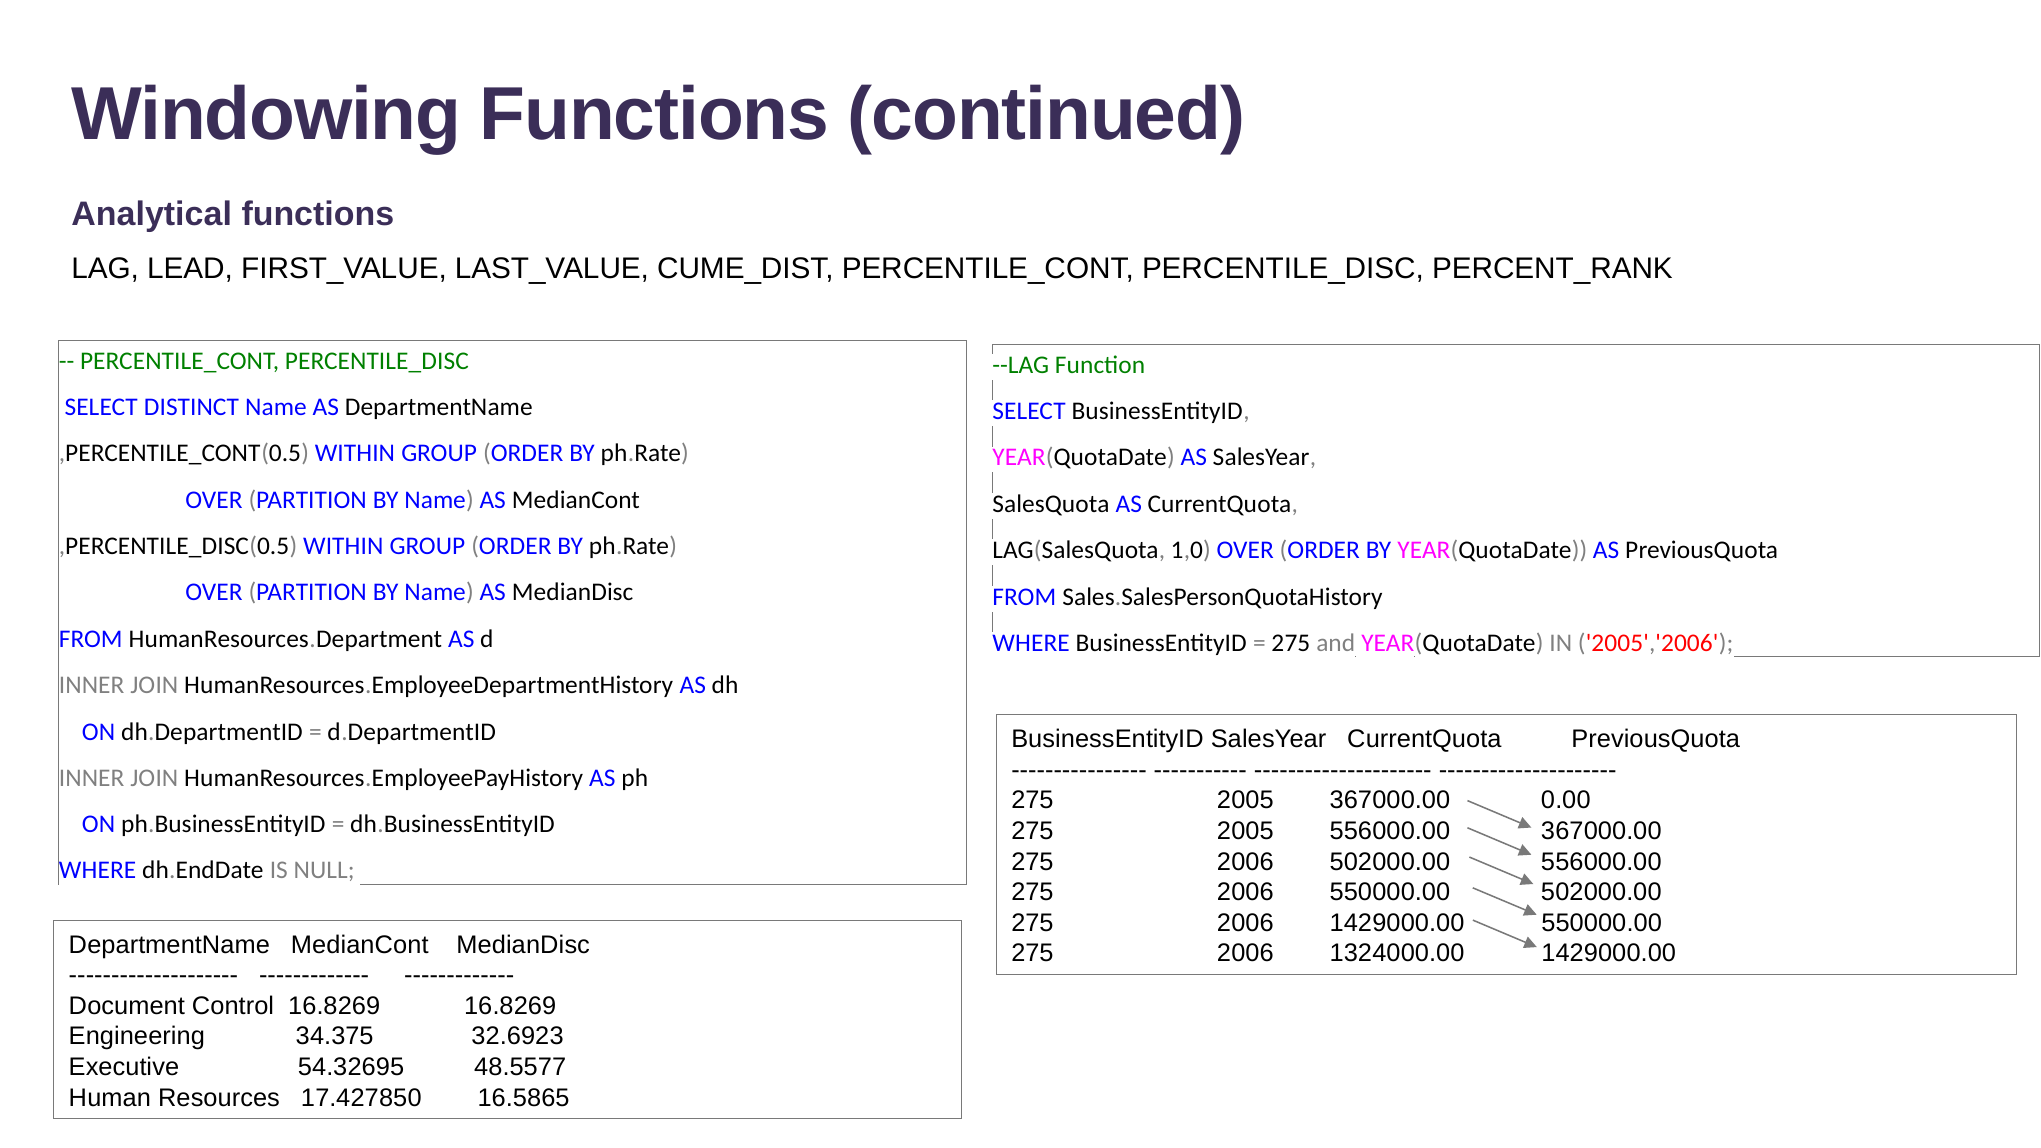

# Windowing Functions (continued)
Analytical functions
LAG, LEAD, FIRST_VALUE, LAST_VALUE, CUME_DIST, PERCENTILE_CONT, PERCENTILE_DISC, PERCENT_RANK

-- PERCENTILE_CONT, PERCENTILE_DISC
 SELECT DISTINCT Name AS DepartmentName
,PERCENTILE_CONT(0.5) WITHIN GROUP (ORDER BY ph.Rate)
                      OVER (PARTITION BY Name) AS MedianCont
,PERCENTILE_DISC(0.5) WITHIN GROUP (ORDER BY ph.Rate)
                      OVER (PARTITION BY Name) AS MedianDisc
FROM HumanResources.Department AS d
INNER JOIN HumanResources.EmployeeDepartmentHistory AS dh
    ON dh.DepartmentID = d.DepartmentID
INNER JOIN HumanResources.EmployeePayHistory AS ph
    ON ph.BusinessEntityID = dh.BusinessEntityID
WHERE dh.EndDate IS NULL;
--LAG Function
SELECT BusinessEntityID,
YEAR(QuotaDate) AS SalesYear,
SalesQuota AS CurrentQuota,
LAG(SalesQuota, 1,0) OVER (ORDER BY YEAR(QuotaDate)) AS PreviousQuota
FROM Sales.SalesPersonQuotaHistory
WHERE BusinessEntityID = 275 and YEAR(QuotaDate) IN ('2005','2006');
BusinessEntityID SalesYear   CurrentQuota          PreviousQuota
---------------- ----------- --------------------- ---------------------
275              	        2005        367000.00             0.00
275              	        2005        556000.00             367000.00
275             	        2006        502000.00             556000.00
275              	        2006        550000.00             502000.00
275             	        2006        1429000.00           550000.00
275             	        2006        1324000.00           1429000.00
DepartmentName   MedianCont    MedianDisc
--------------------   -------------     -------------
Document Control  16.8269            16.8269
Engineering             34.375              32.6923
Executive                 54.32695          48.5577
Human Resources   17.427850        16.5865